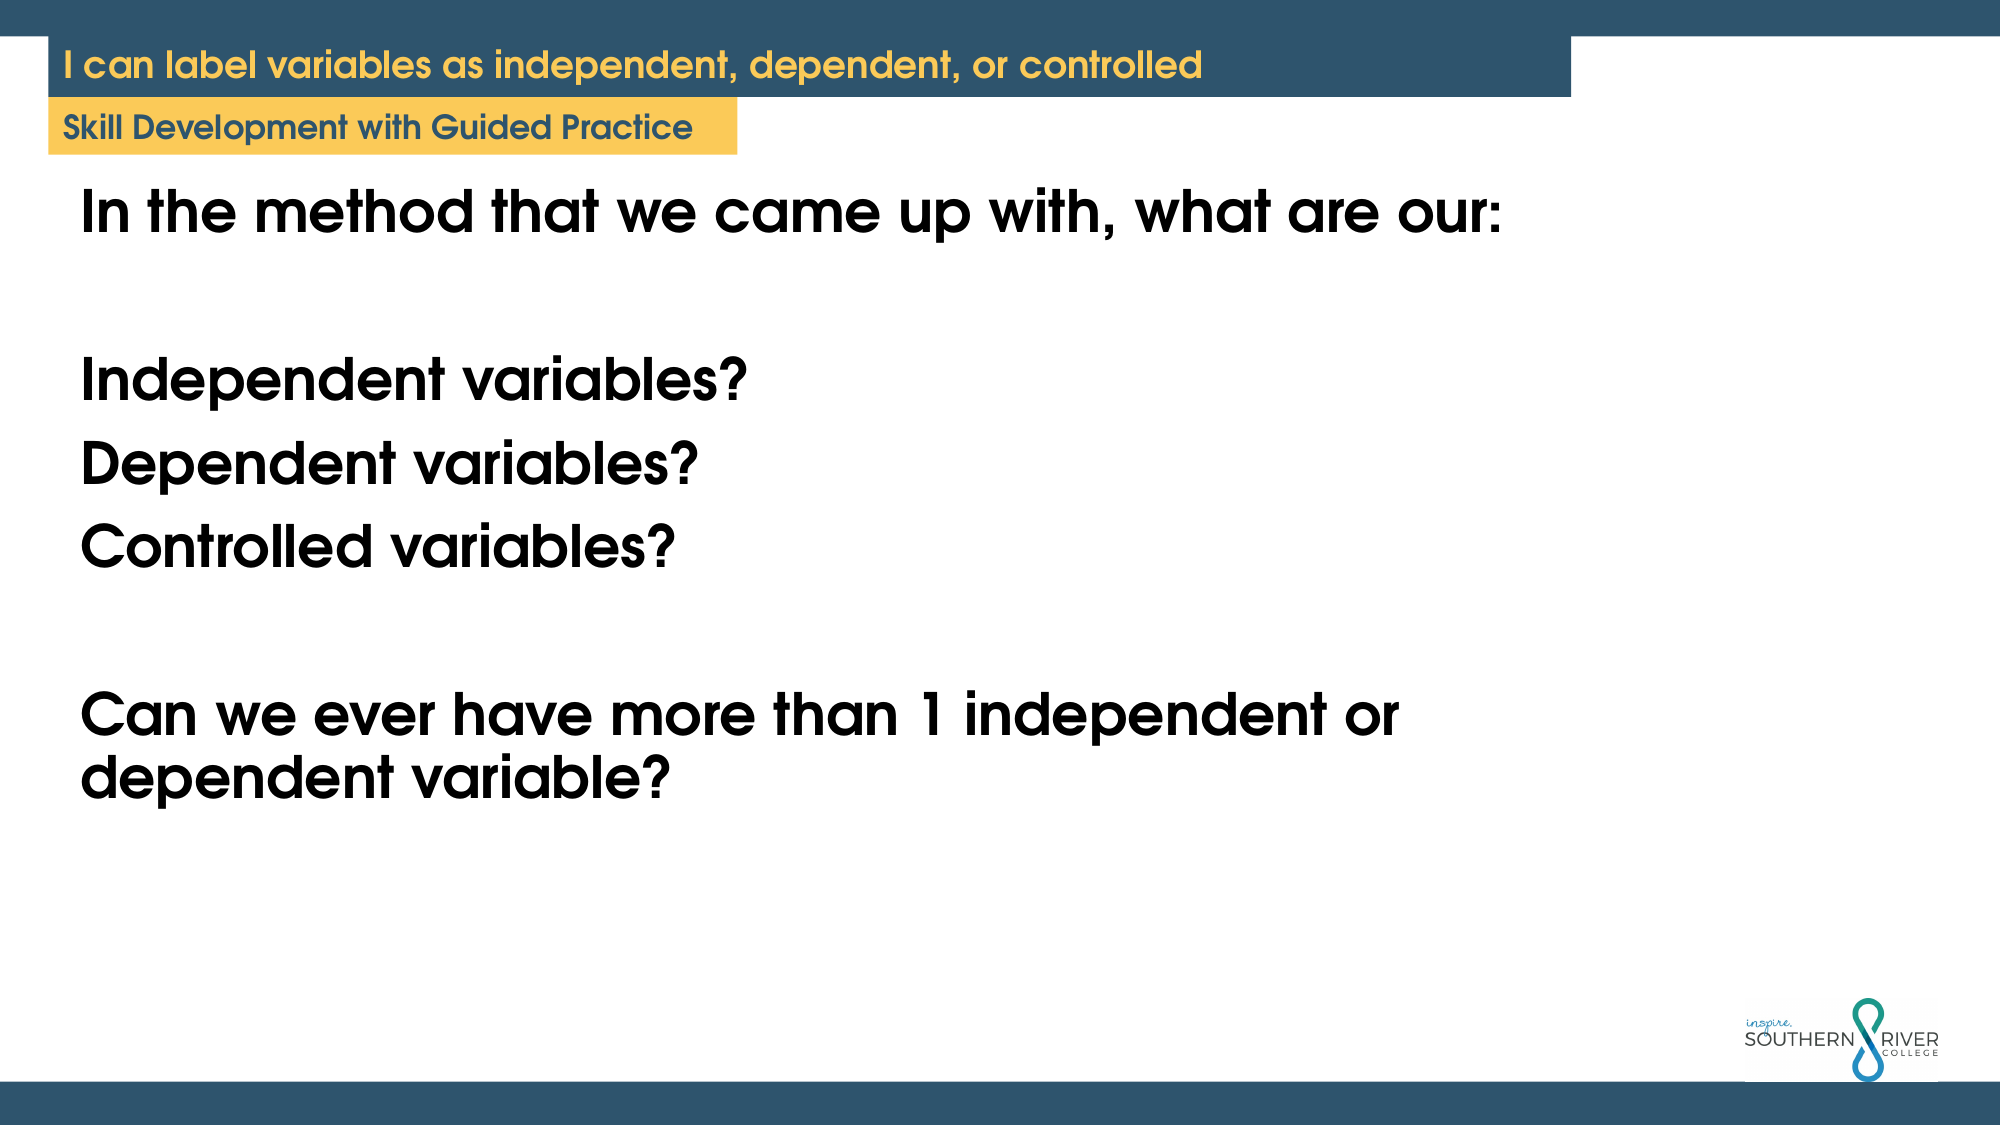

I can label variables as independent, dependent, or controlled
In the method that we came up with, what are our:

Independent variables?
Dependent variables?
Controlled variables?

Can we ever have more than 1 independent or dependent variable?